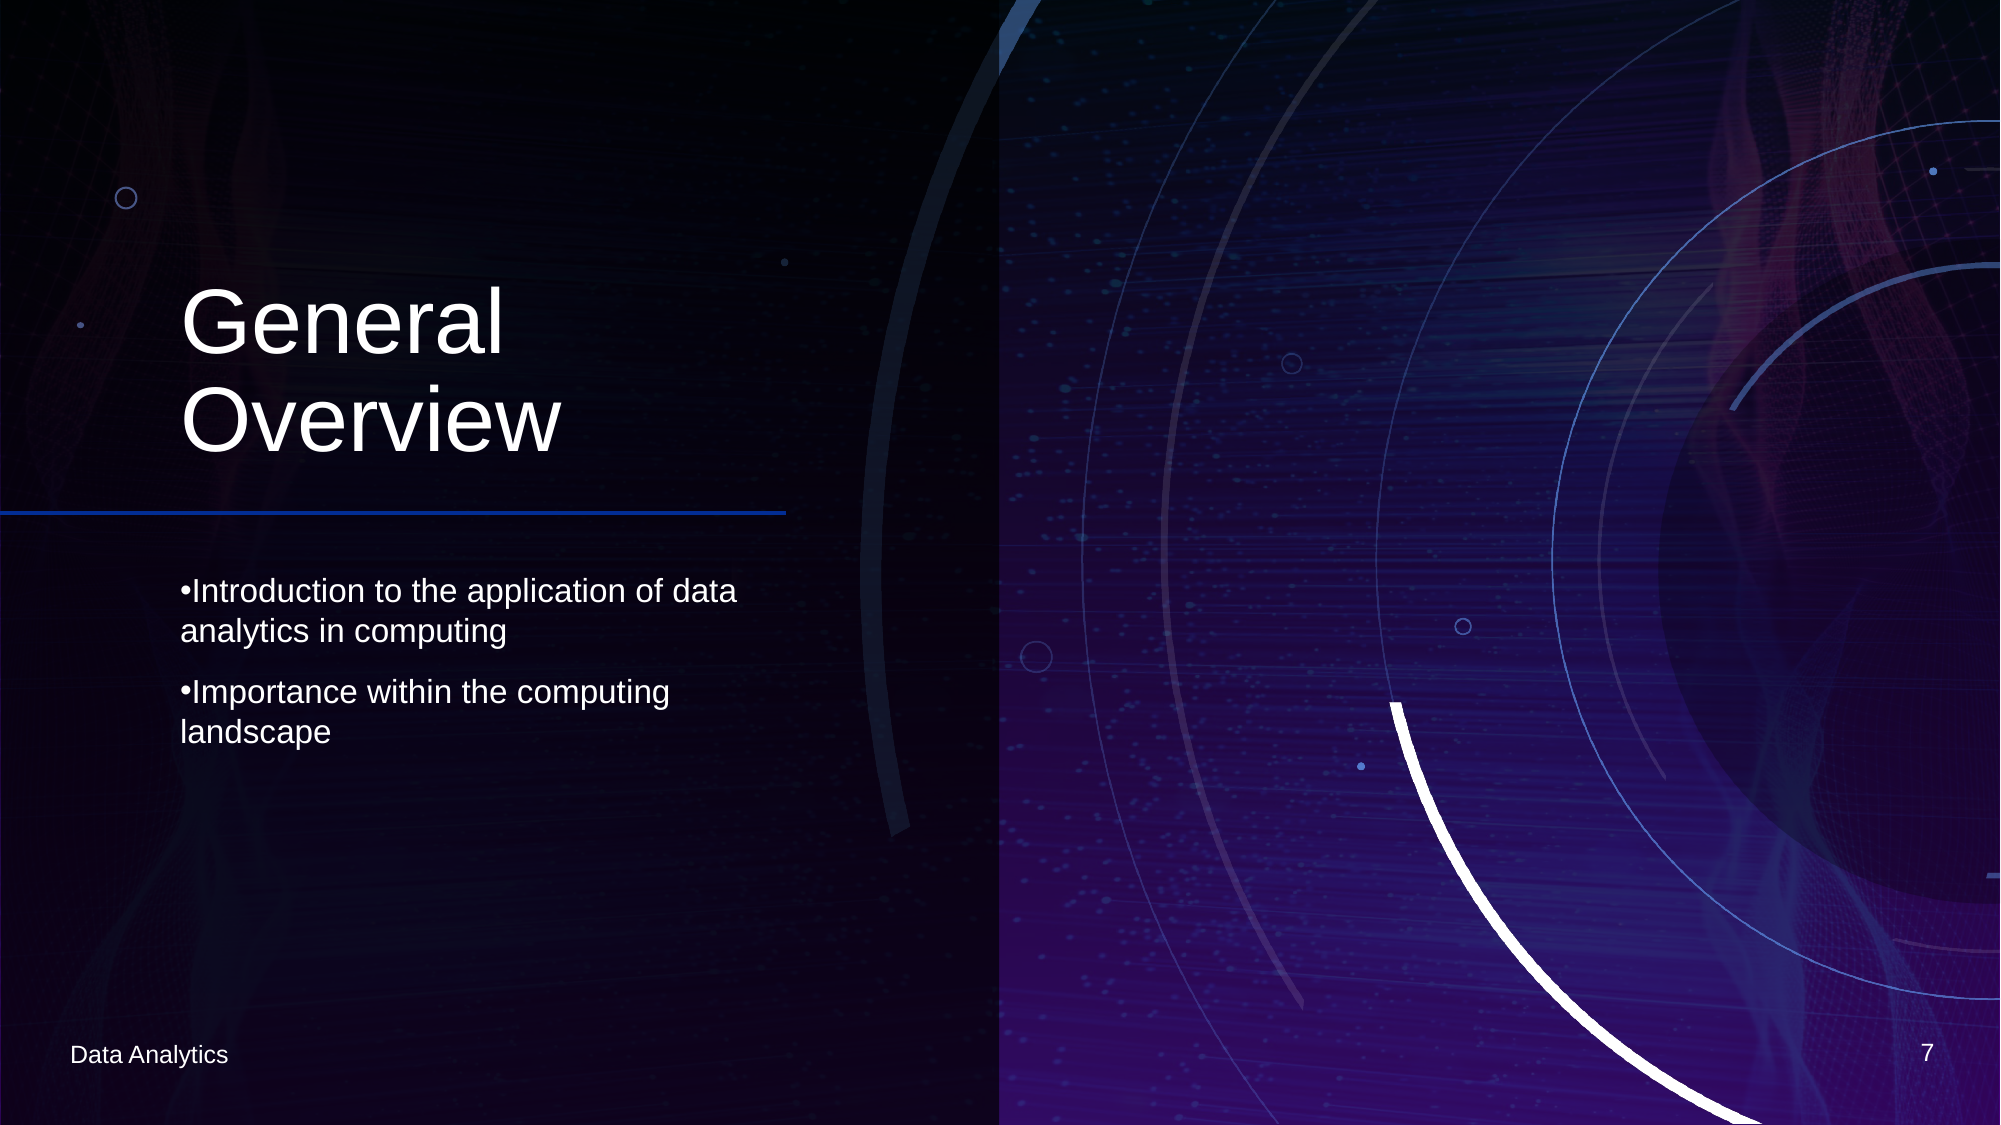

# General Overview
Introduction to the application of data analytics in computing
Importance within the computing landscape

7
Data Analytics